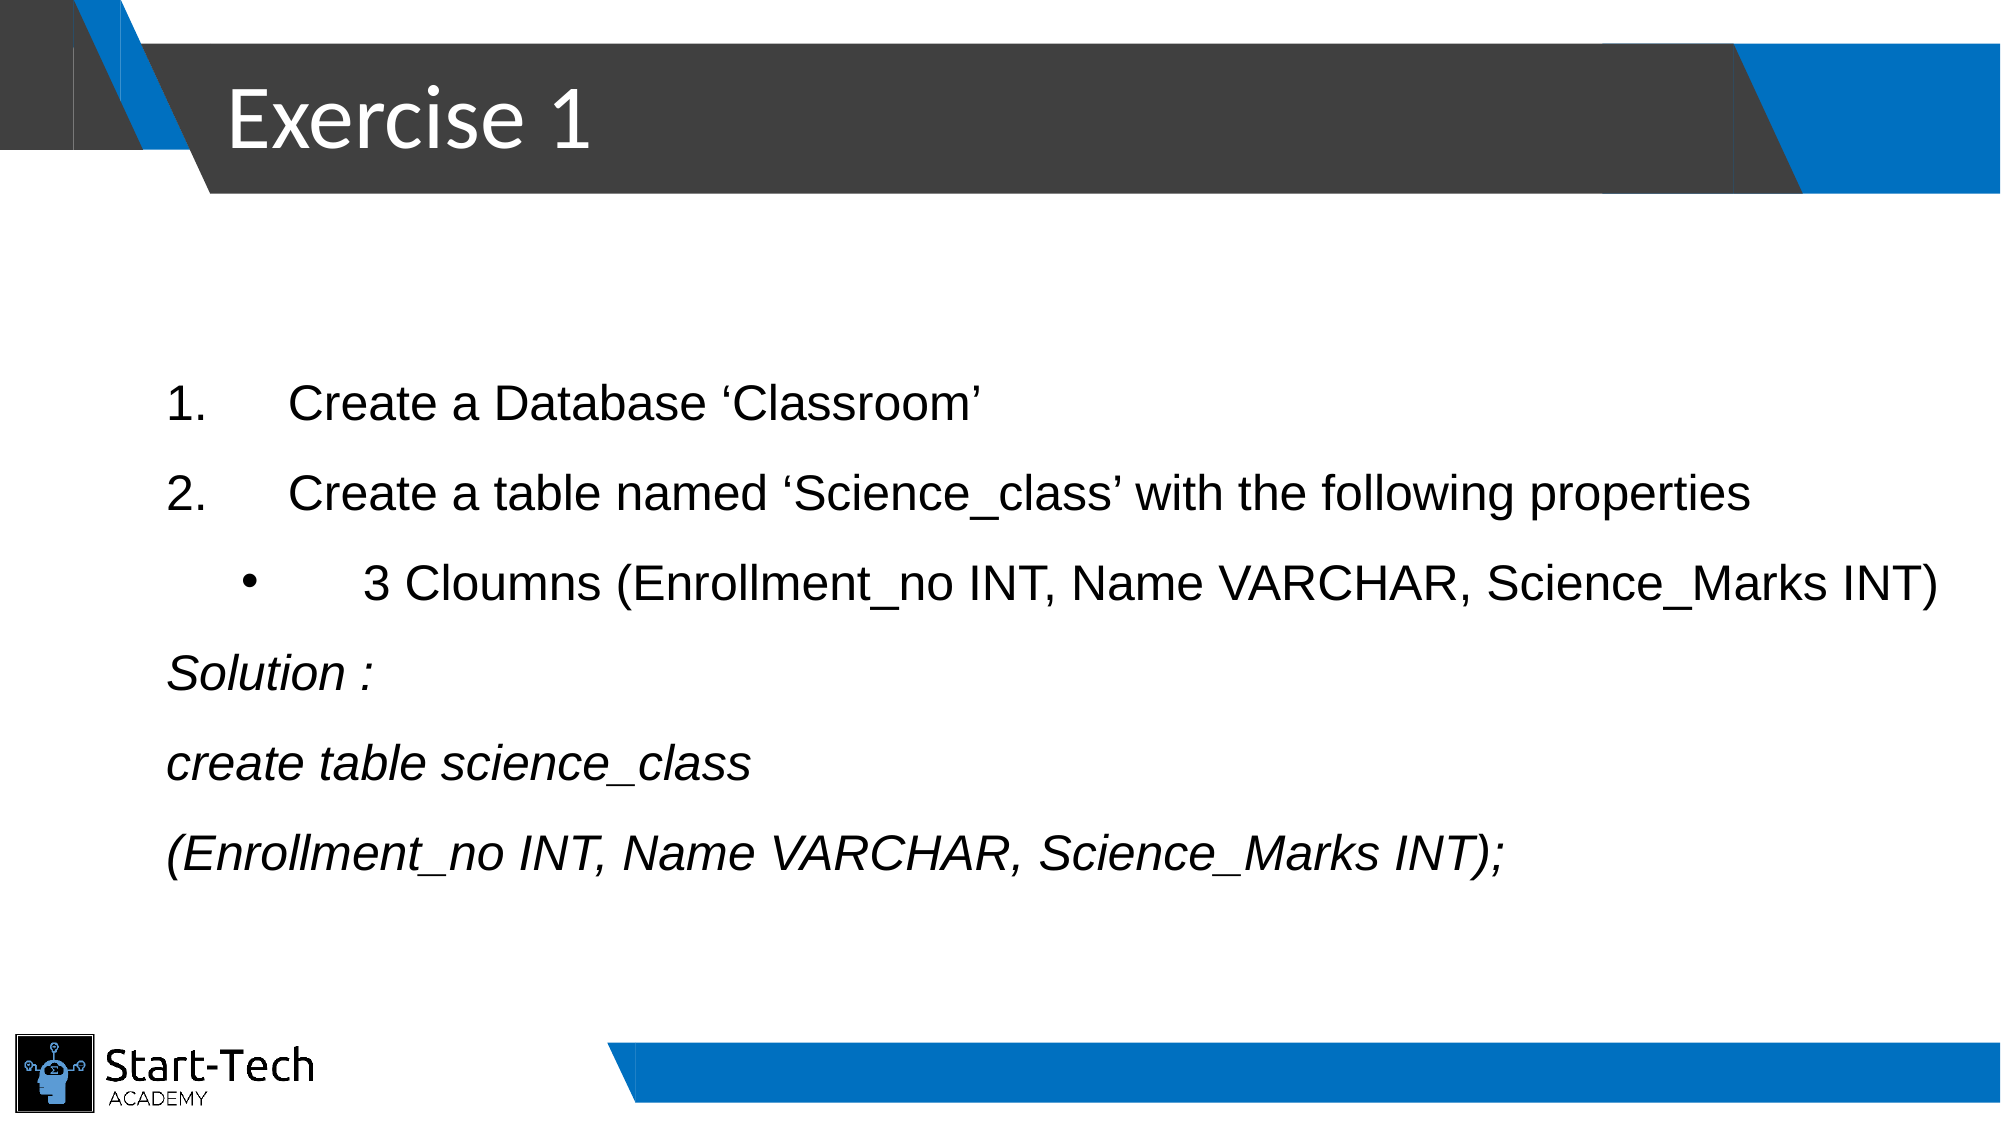

# Exercise 1
Create a Database ‘Classroom’
Create a table named ‘Science_class’ with the following properties
3 Cloumns (Enrollment_no INT, Name VARCHAR, Science_Marks INT)
Solution :
create table science_class
(Enrollment_no INT, Name VARCHAR, Science_Marks INT);